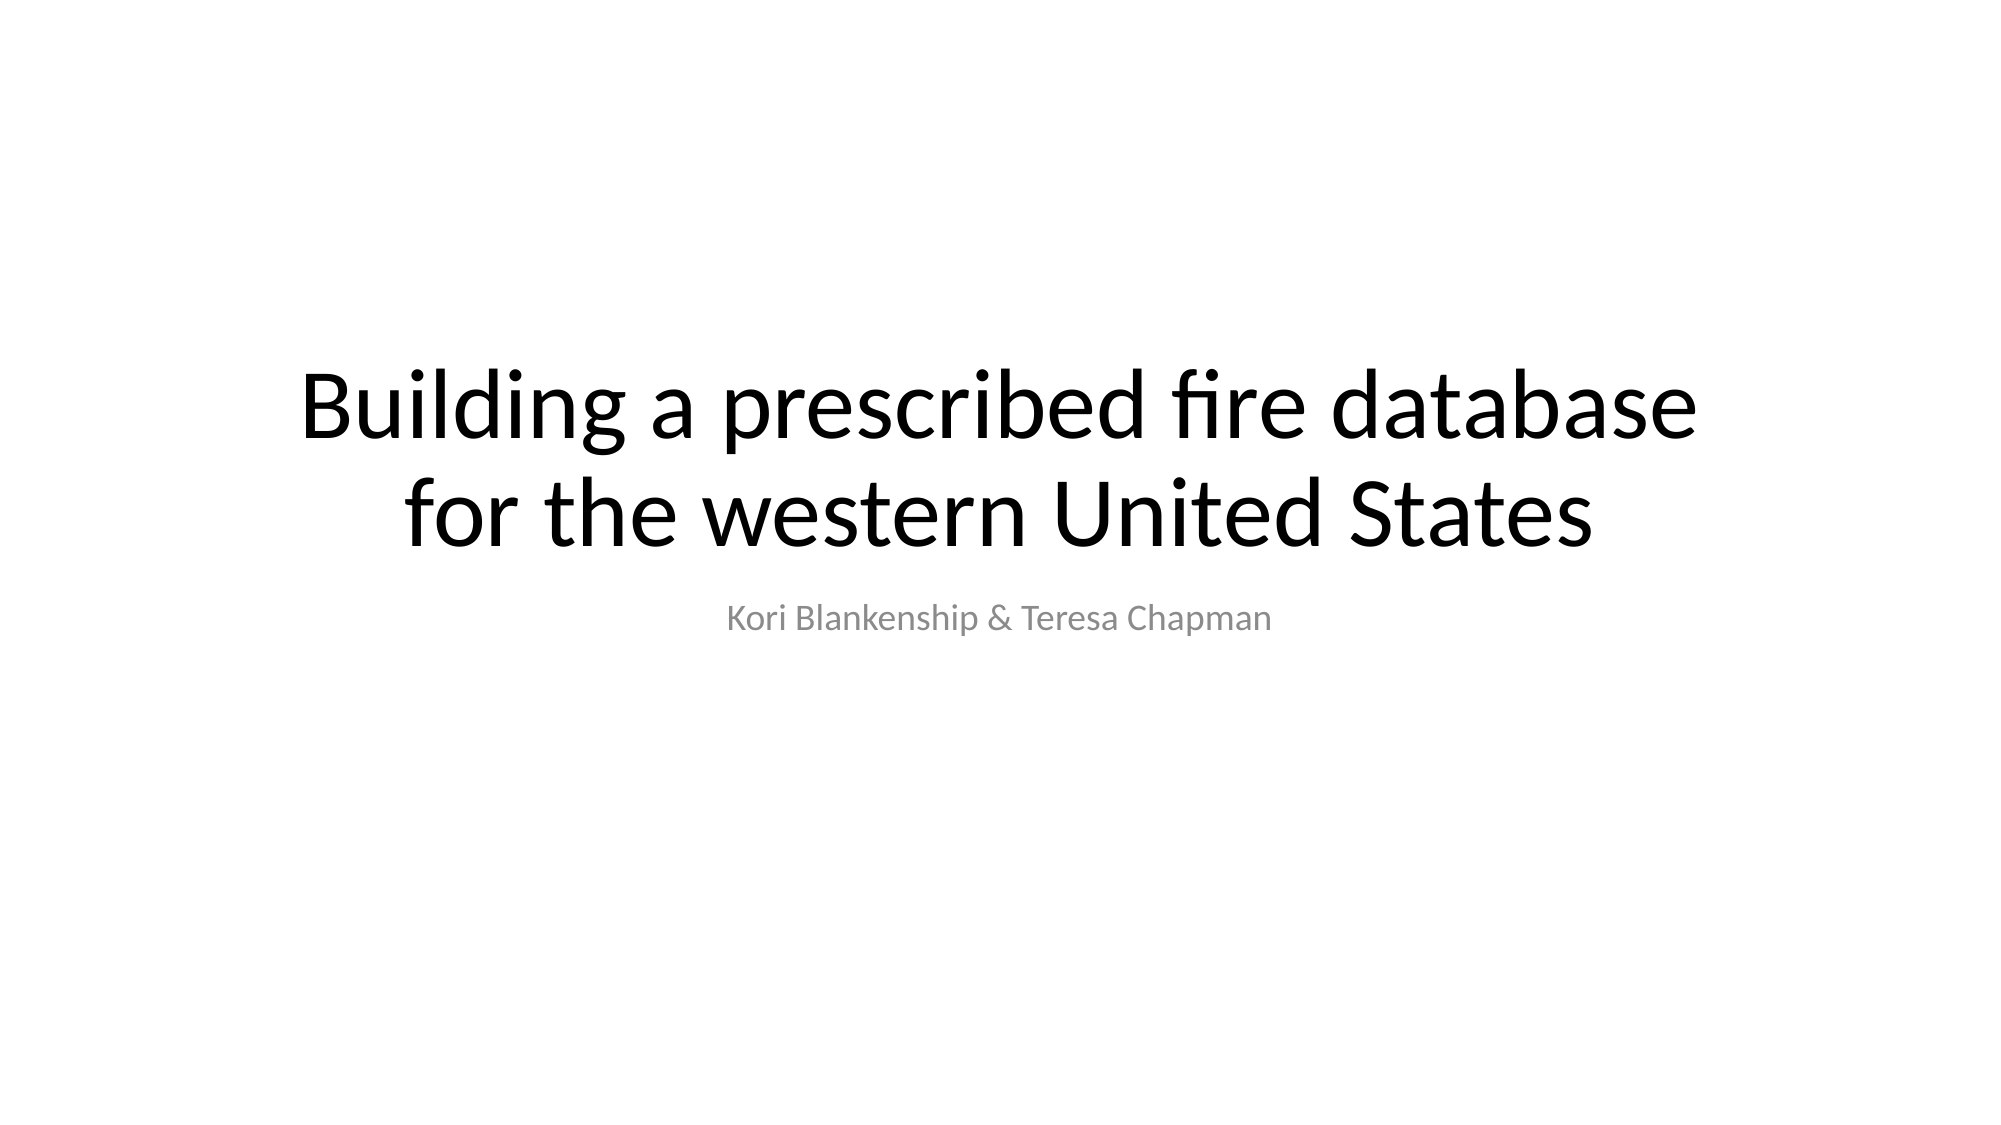

# Building a prescribed fire database for the western United States
Kori Blankenship & Teresa Chapman